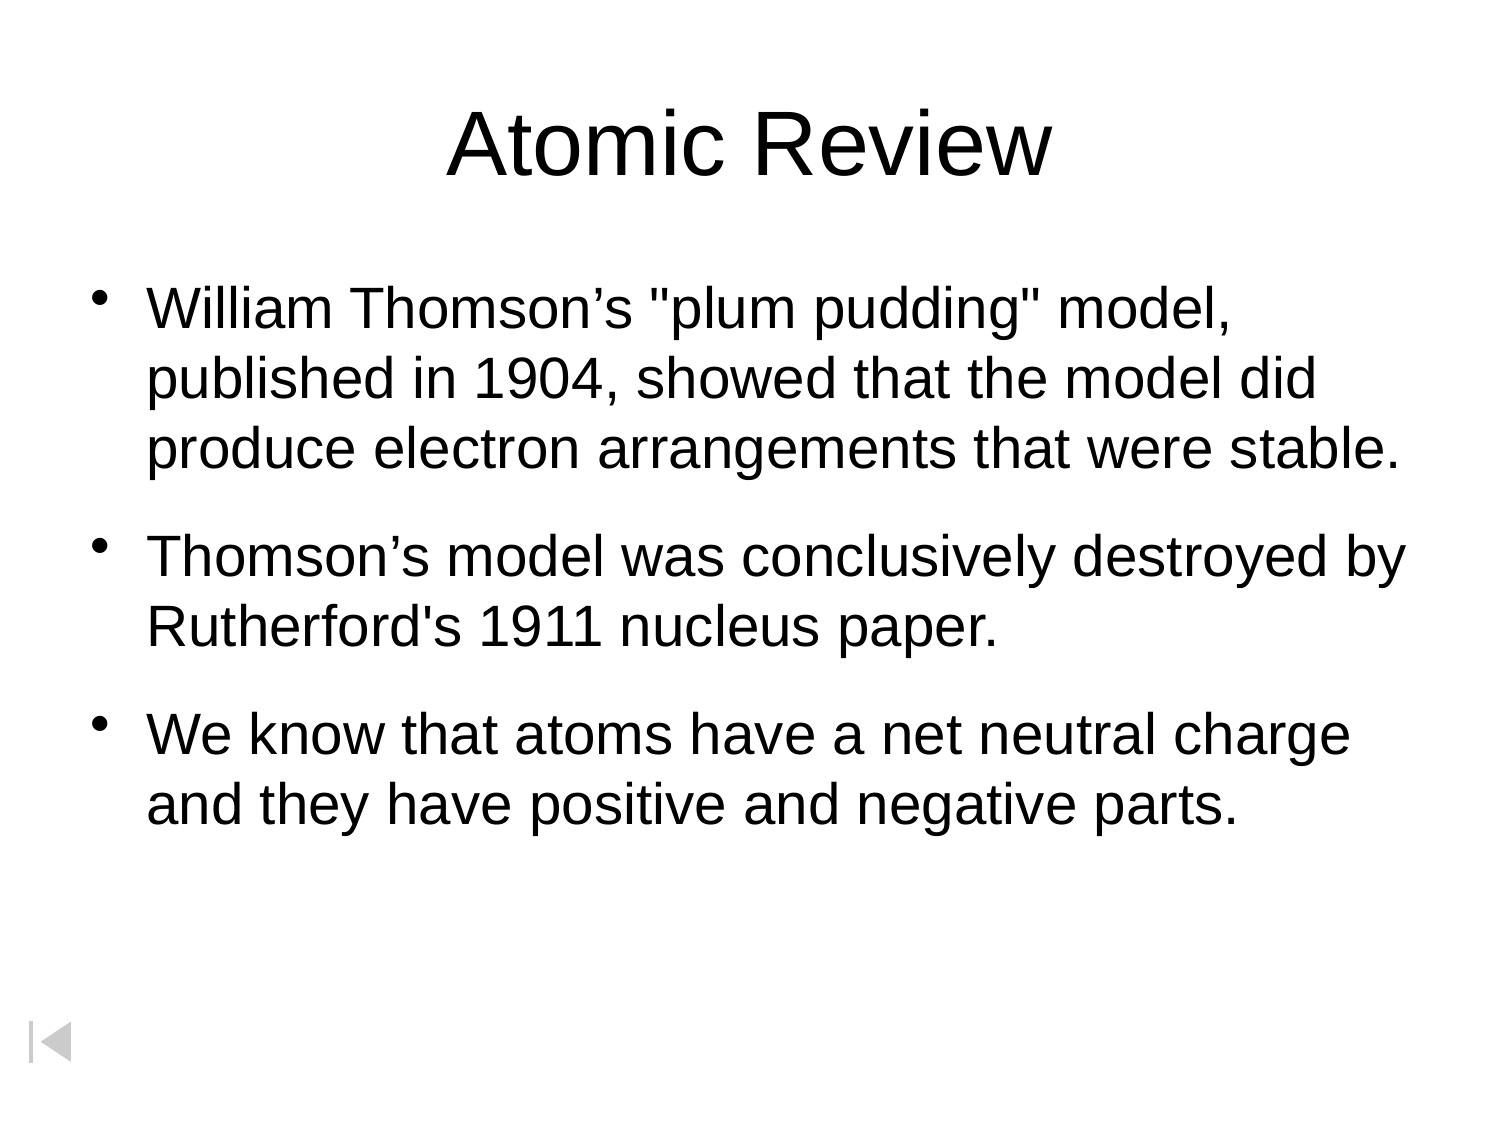

# Atomic Review
William Thomson’s "plum pudding" model, published in 1904, showed that the model did produce electron arrangements that were stable.

Thomson’s model was conclusively destroyed by Rutherford's 1911 nucleus paper.

We know that atoms have a net neutral charge and they have positive and negative parts.